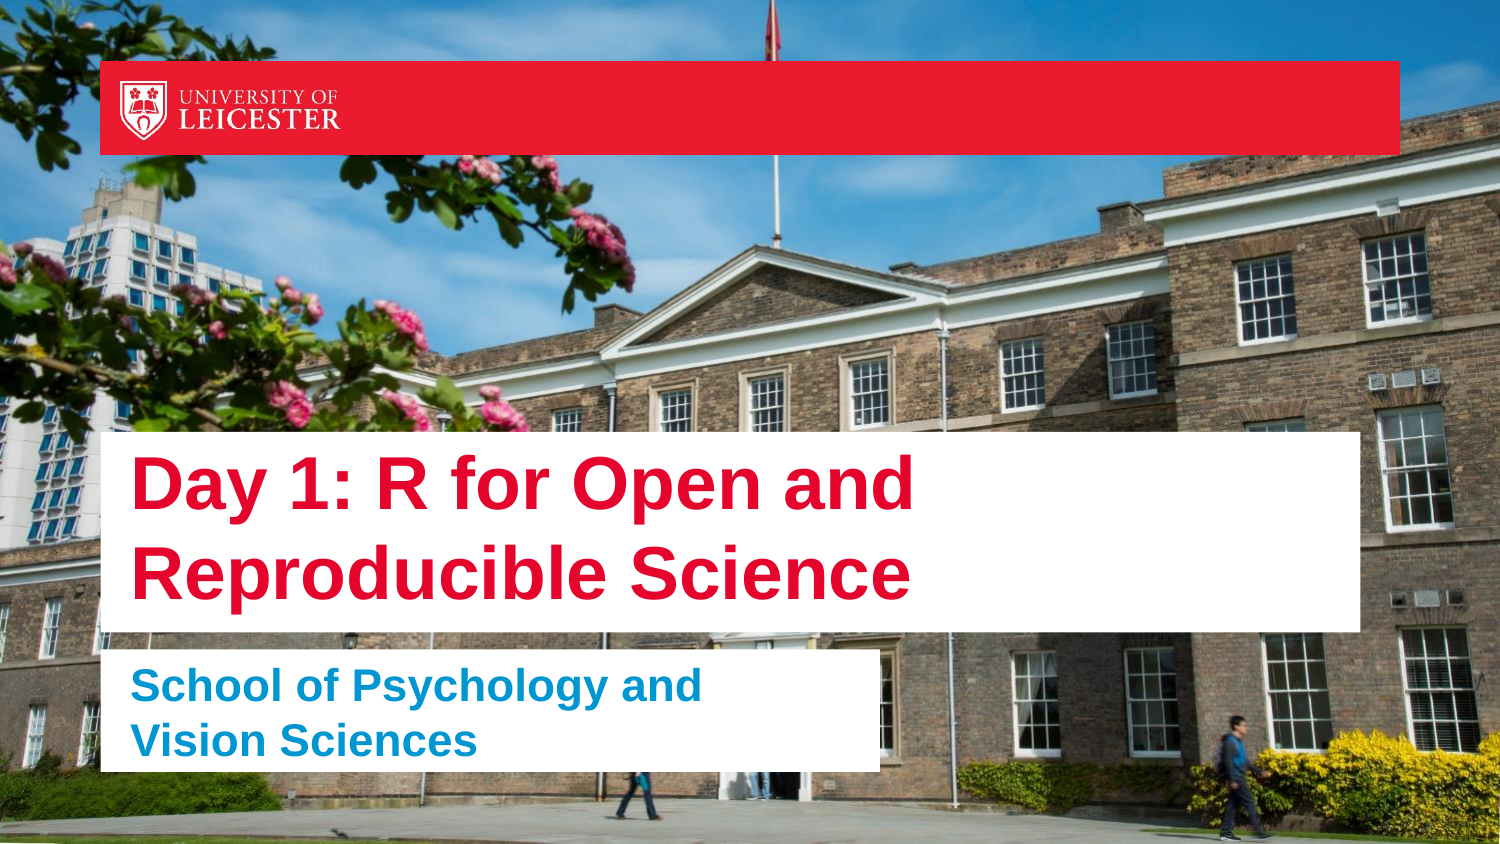

# Day 1: R for Open and Reproducible Science
School of Psychology and Vision Sciences